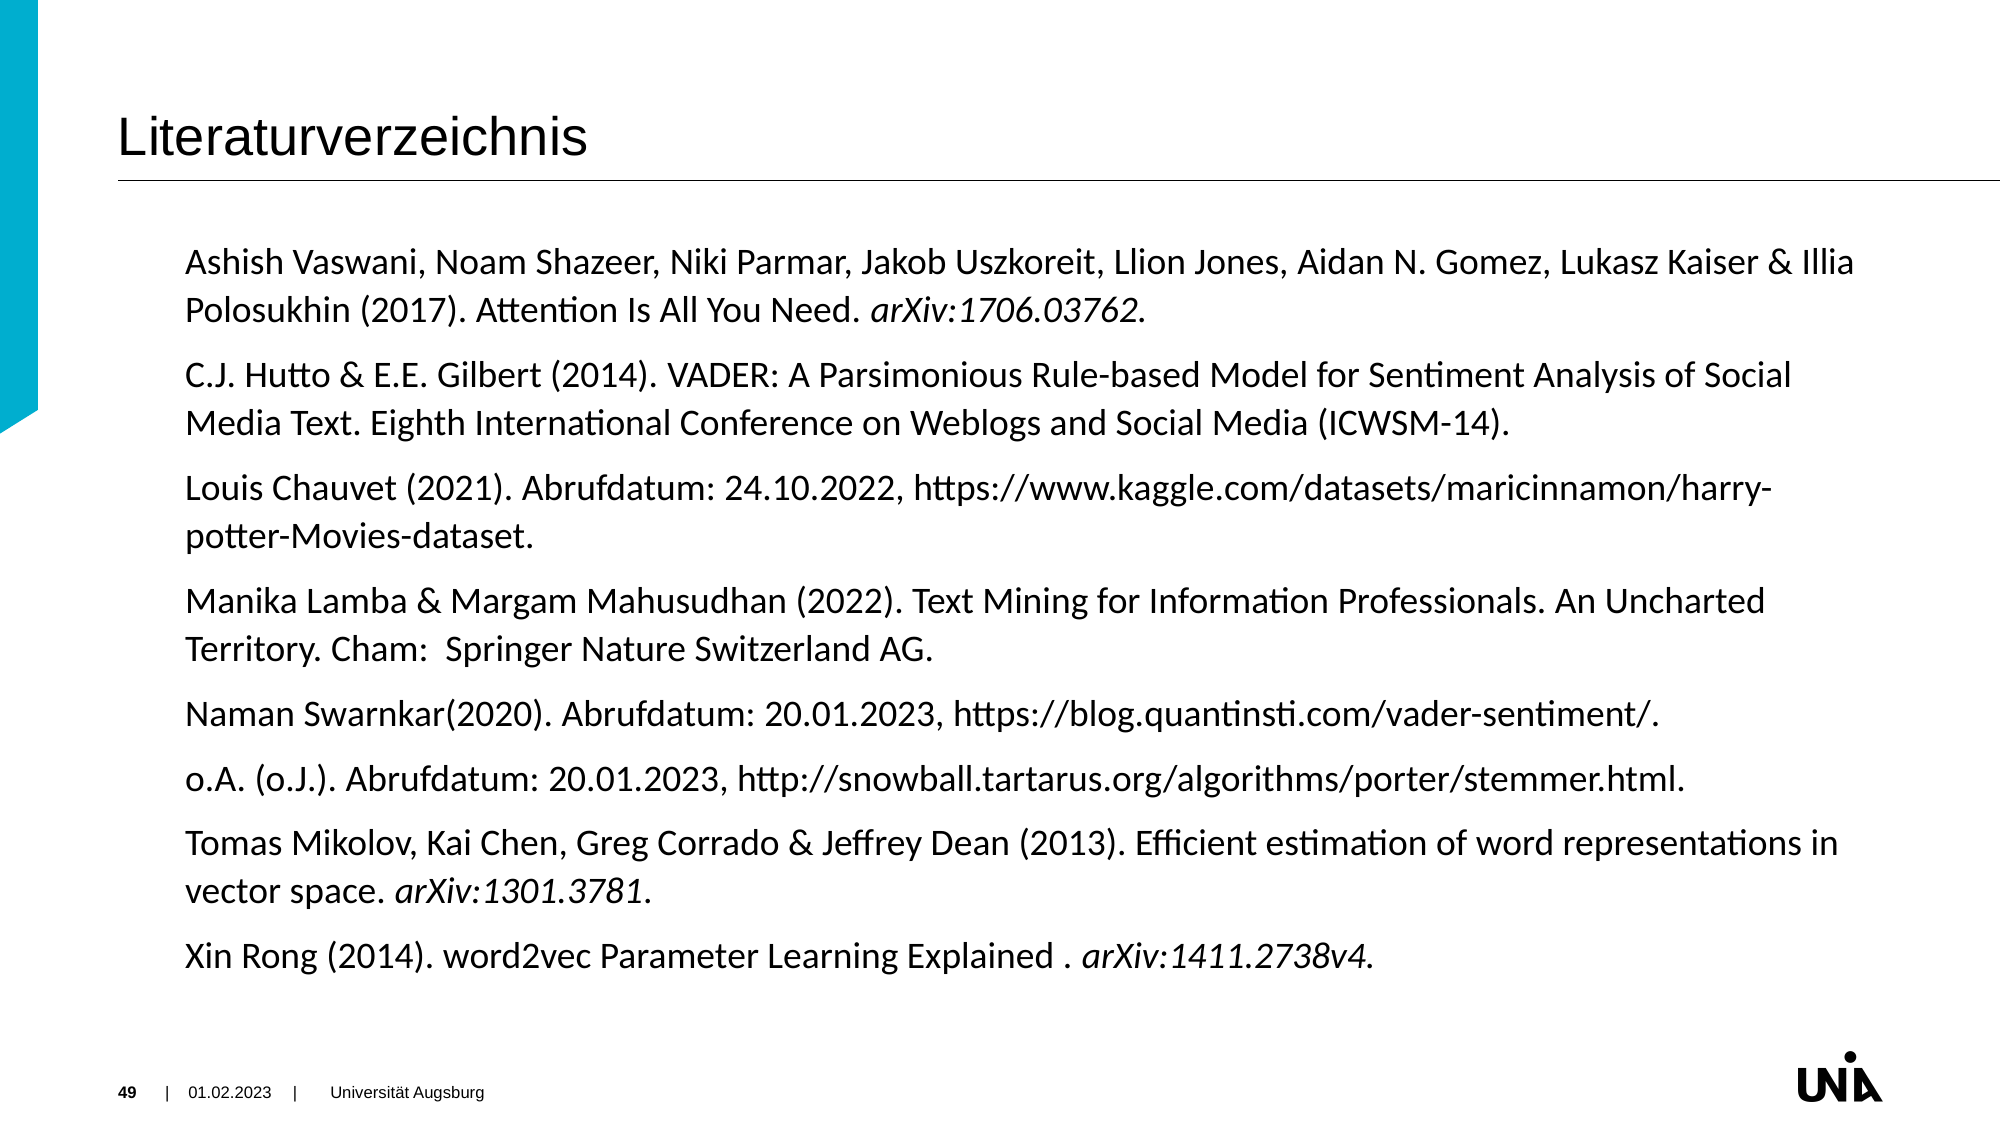

# Literaturverzeichnis
Ashish Vaswani, Noam Shazeer, Niki Parmar, Jakob Uszkoreit, Llion Jones, Aidan N. Gomez, Lukasz Kaiser & Illia Polosukhin (2017). Attention Is All You Need. arXiv:1706.03762.
C.J. Hutto & E.E. Gilbert (2014). VADER: A Parsimonious Rule-based Model for Sentiment Analysis of Social Media Text. Eighth International Conference on Weblogs and Social Media (ICWSM-14).
Louis Chauvet (2021). Abrufdatum: 24.10.2022, https://www.kaggle.com/datasets/maricinnamon/harry-potter-Movies-dataset.
Manika Lamba & Margam Mahusudhan (2022). Text Mining for Information Professionals. An Uncharted Territory. Cham:  Springer Nature Switzerland AG.
Naman Swarnkar(2020). Abrufdatum: 20.01.2023, https://blog.quantinsti.com/vader-sentiment/.
o.A. (o.J.). Abrufdatum: 20.01.2023, http://snowball.tartarus.org/algorithms/porter/stemmer.html.
Tomas Mikolov, Kai Chen, Greg Corrado & Jeffrey Dean (2013). Efficient estimation of word representations in vector space. arXiv:1301.3781.
Xin Rong (2014). word2vec Parameter Learning Explained . arXiv:1411.2738v4.
49
|    01.02.2023
|       Universität Augsburg